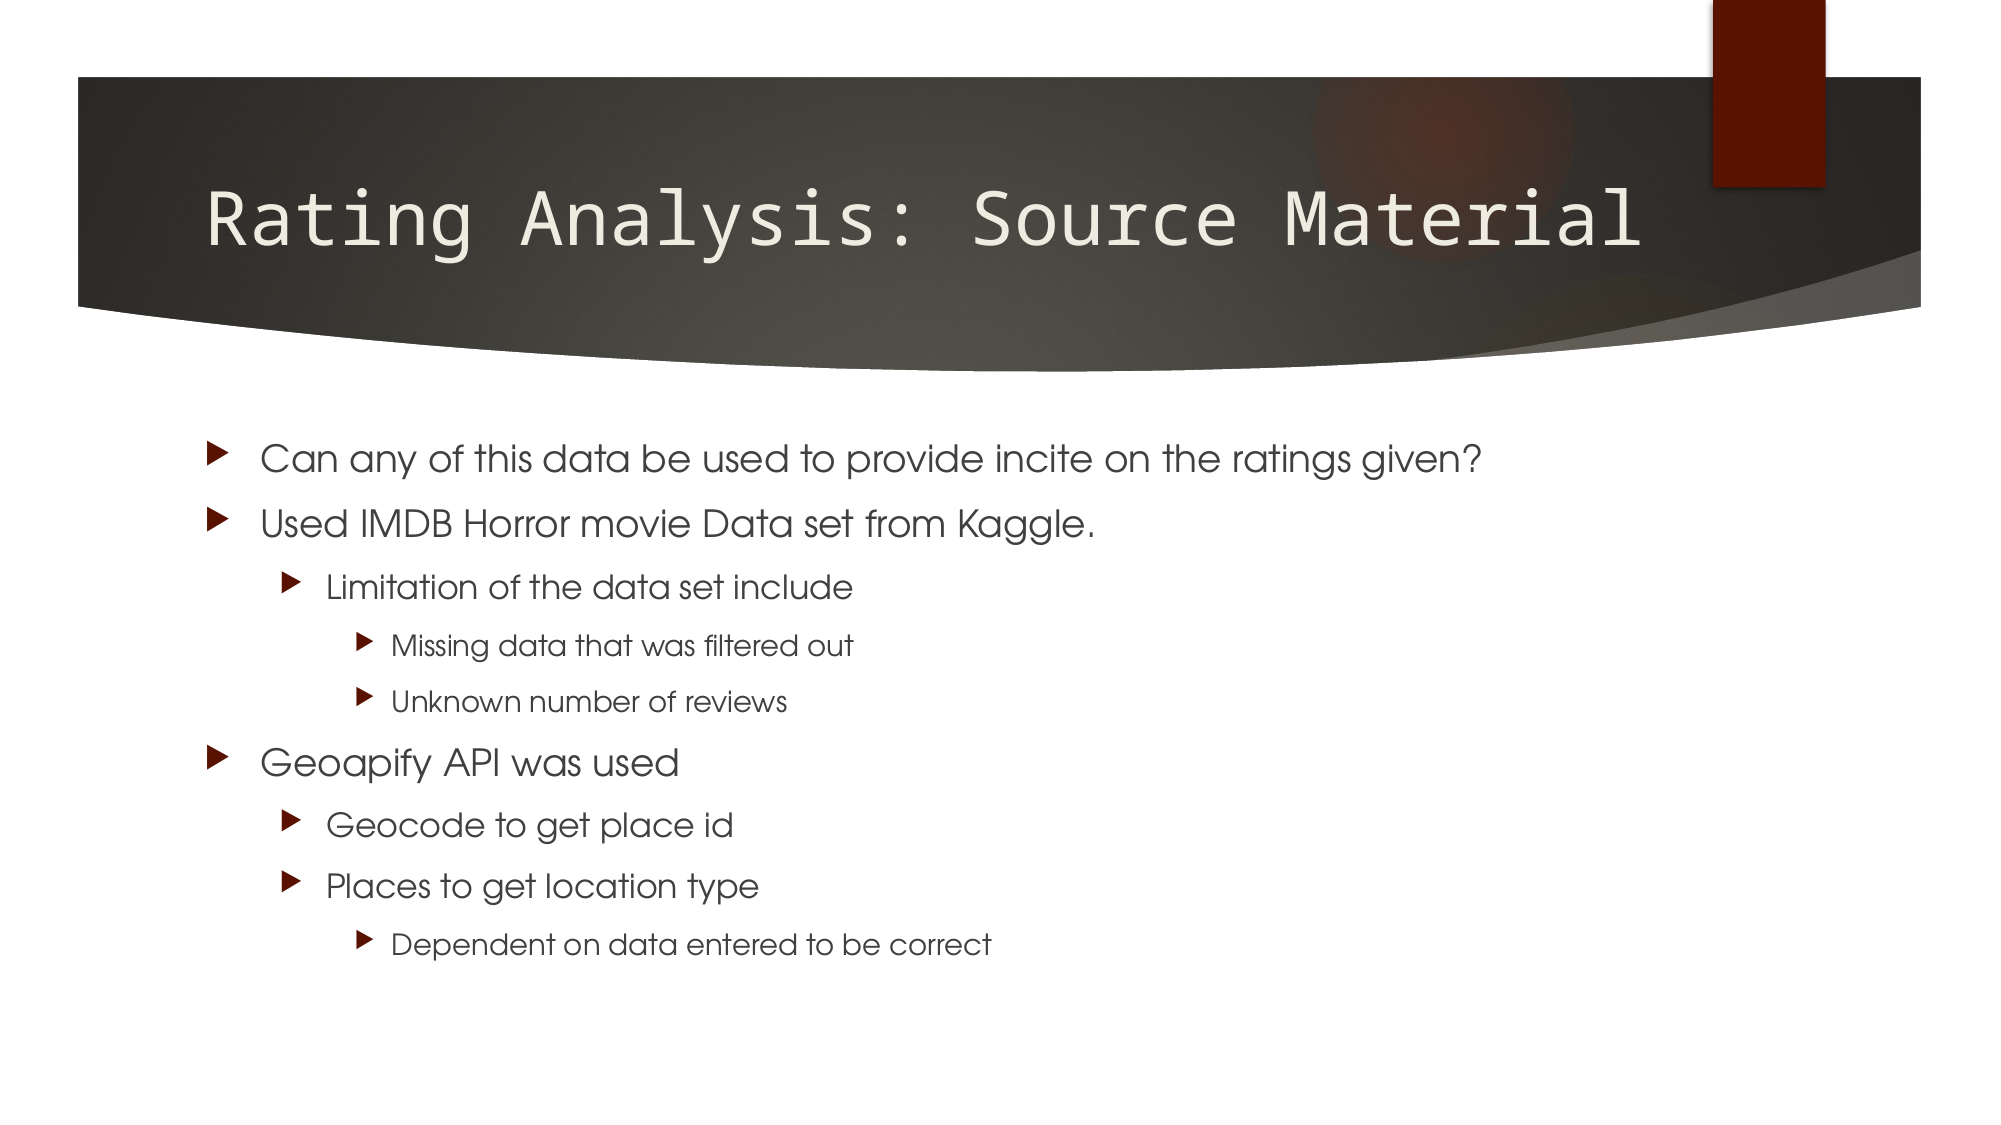

# Rating Analysis: Source Material
Can any of this data be used to provide incite on the ratings given?
Used IMDB Horror movie Data set from Kaggle.
Limitation of the data set include
Missing data that was filtered out
Unknown number of reviews
Geoapify API was used
Geocode to get place id
Places to get location type
Dependent on data entered to be correct